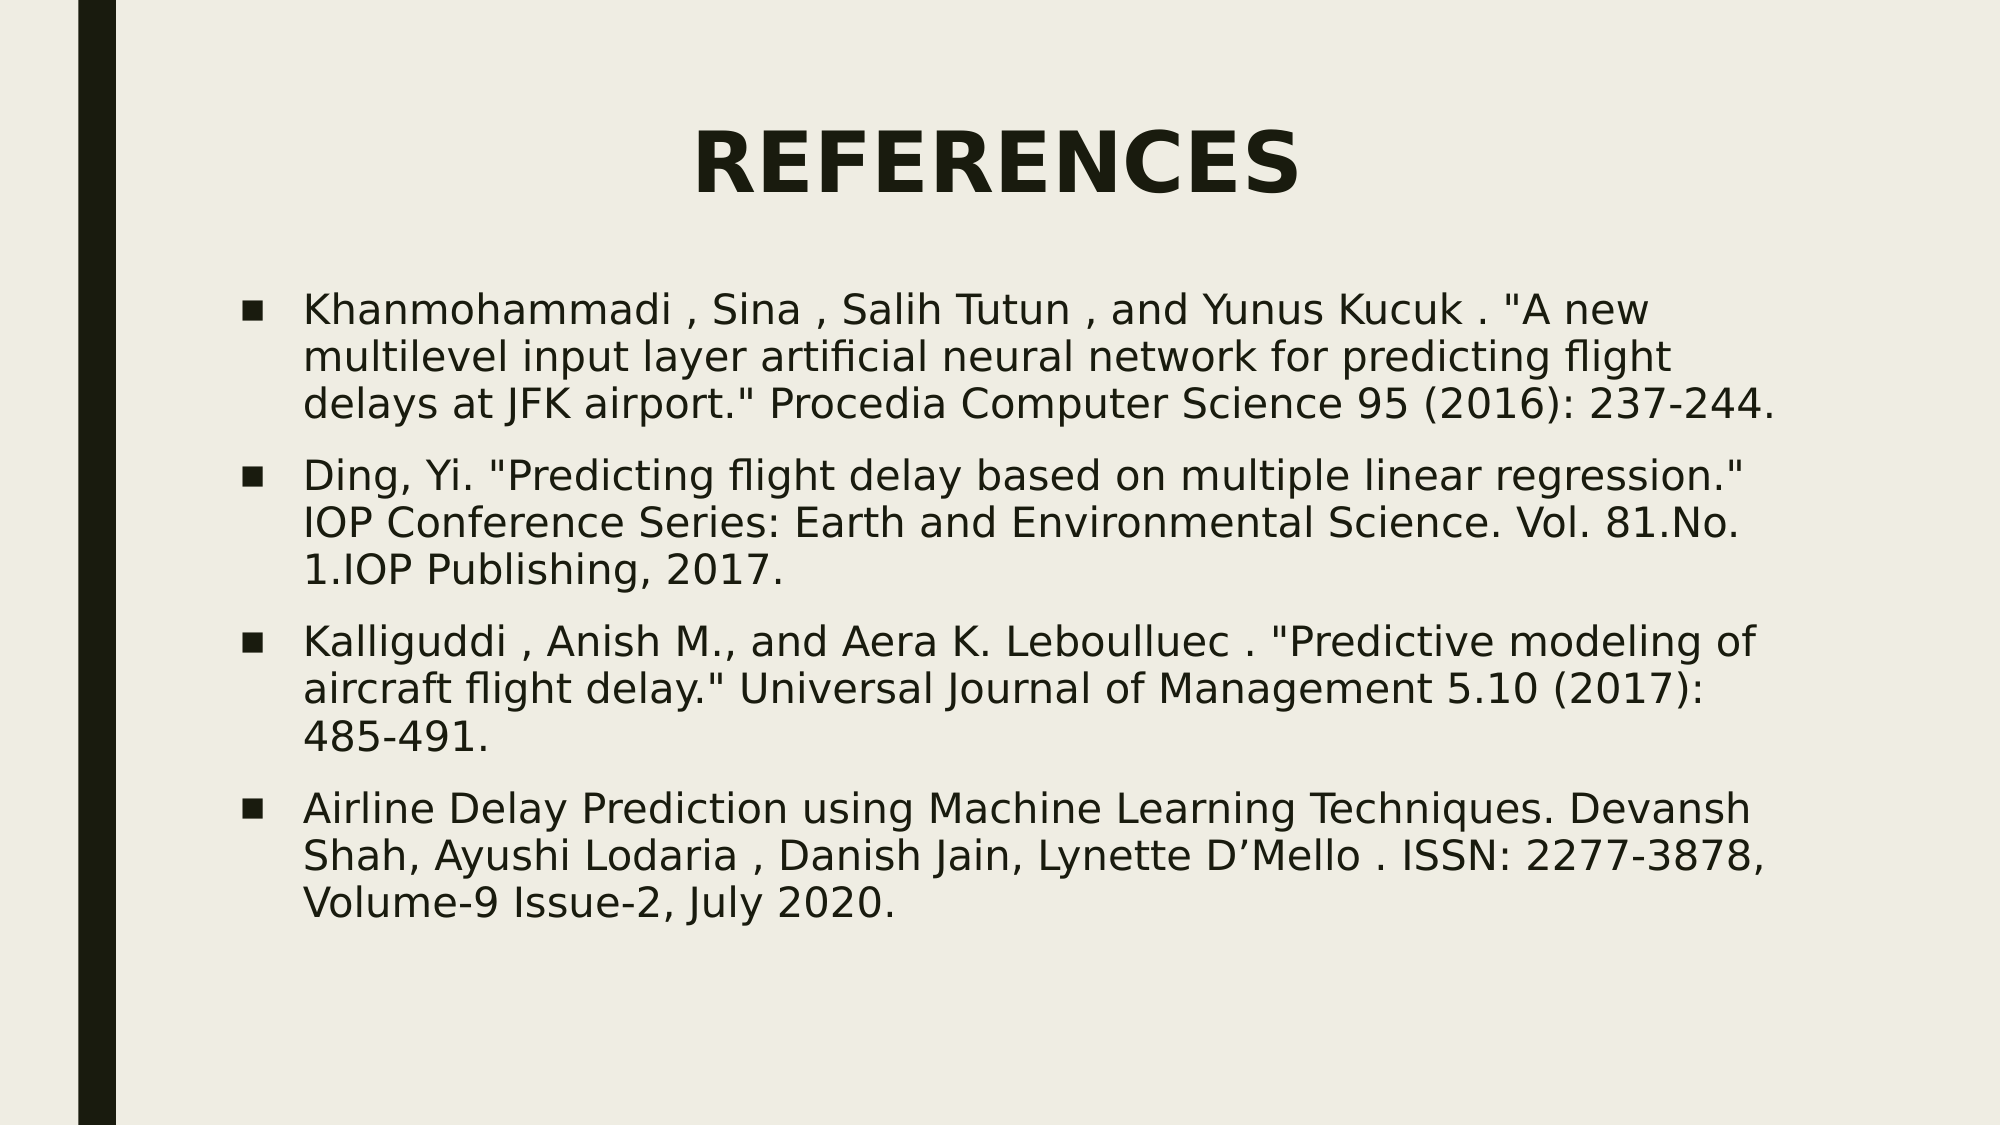

# REFERENCES
Khanmohammadi , Sina , Salih Tutun , and Yunus Kucuk . "A new multilevel input layer artificial neural network for predicting flight delays at JFK airport." Procedia Computer Science 95 (2016): 237-244.
Ding, Yi. "Predicting flight delay based on multiple linear regression." IOP Conference Series: Earth and Environmental Science. Vol. 81.No. 1.IOP Publishing, 2017.
Kalliguddi , Anish M., and Aera K. Leboulluec . "Predictive modeling of aircraft flight delay." Universal Journal of Management 5.10 (2017): 485-491.
Airline Delay Prediction using Machine Learning Techniques. Devansh Shah, Ayushi Lodaria , Danish Jain, Lynette D’Mello . ISSN: 2277-3878, Volume-9 Issue-2, July 2020.